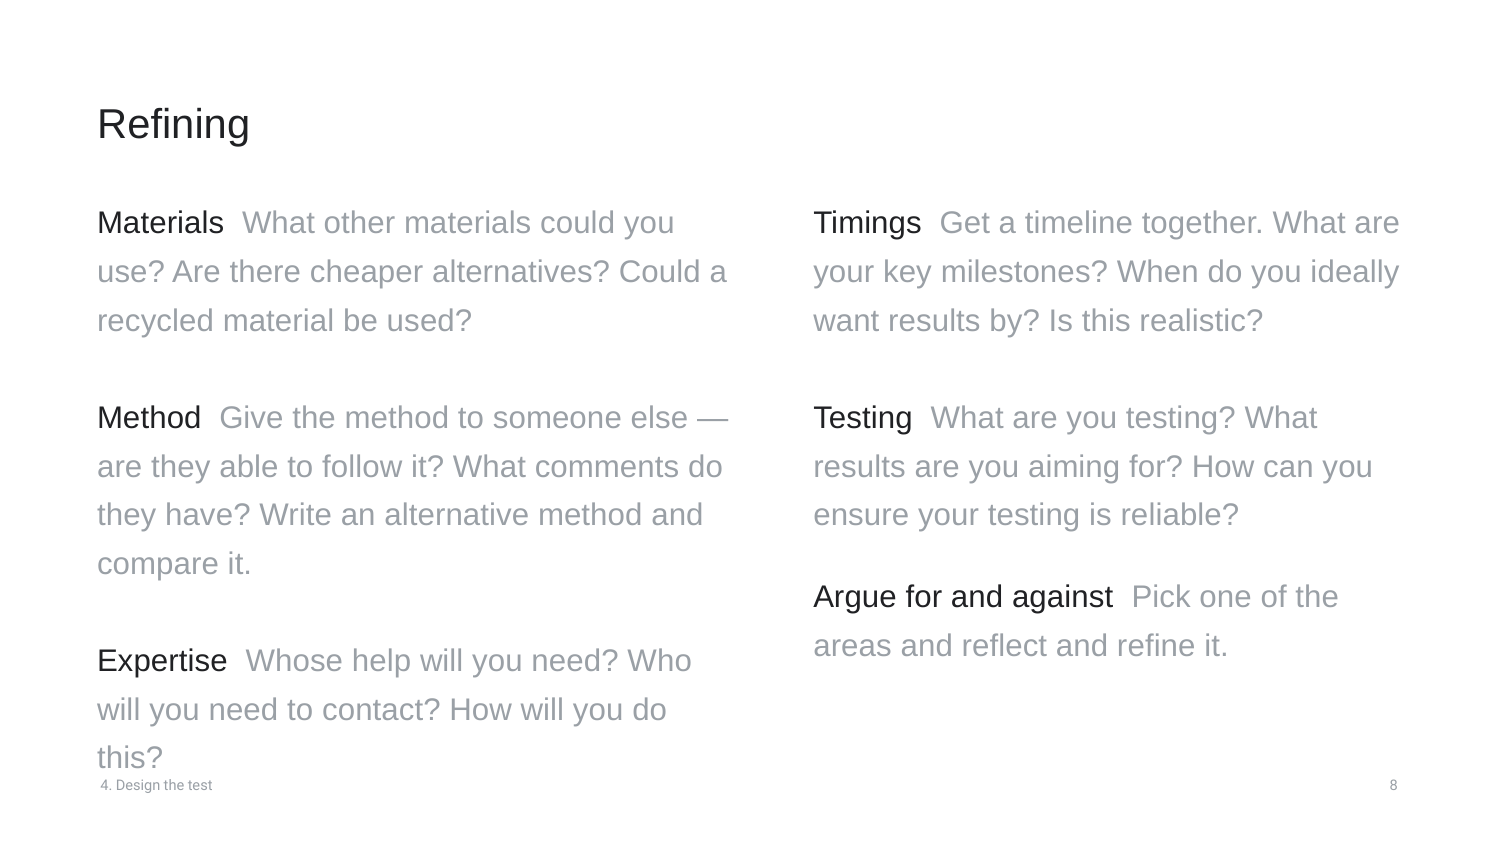

# Refining
Materials  What other materials could you use? Are there cheaper alternatives? Could a recycled material be used?
Method  Give the method to someone else — are they able to follow it? What comments do they have? Write an alternative method and compare it.
Expertise  Whose help will you need? Who will you need to contact? How will you do this?

Timings  Get a timeline together. What are your key milestones? When do you ideally want results by? Is this realistic?
Testing  What are you testing? What results are you aiming for? How can you ensure your testing is reliable?
Argue for and against  Pick one of the areas and reflect and refine it.

4. Design the test
8